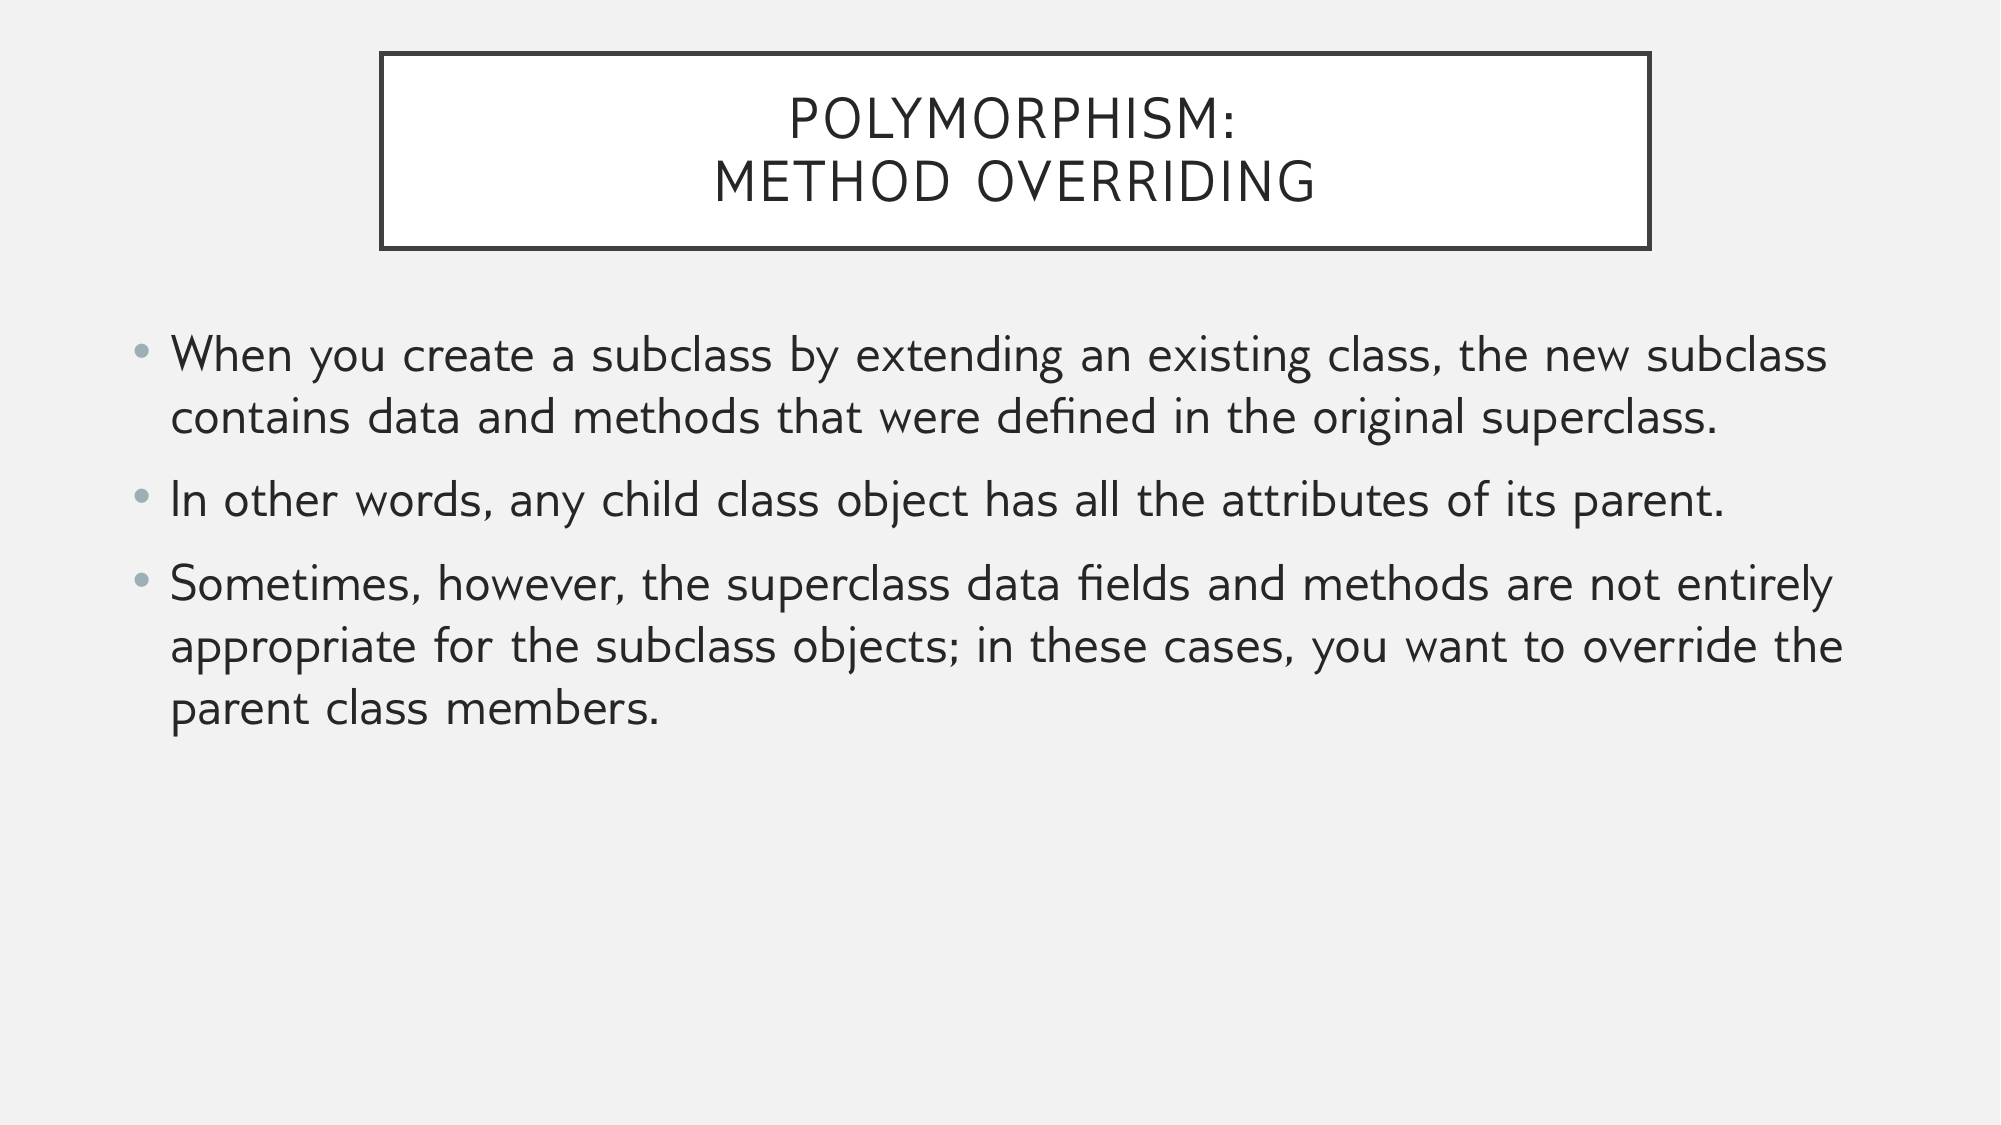

# POLYMORPHISM: Method Overriding
When you create a subclass by extending an existing class, the new subclass contains data and methods that were defined in the original superclass.
In other words, any child class object has all the attributes of its parent.
Sometimes, however, the superclass data fields and methods are not entirely appropriate for the subclass objects; in these cases, you want to override the parent class members.